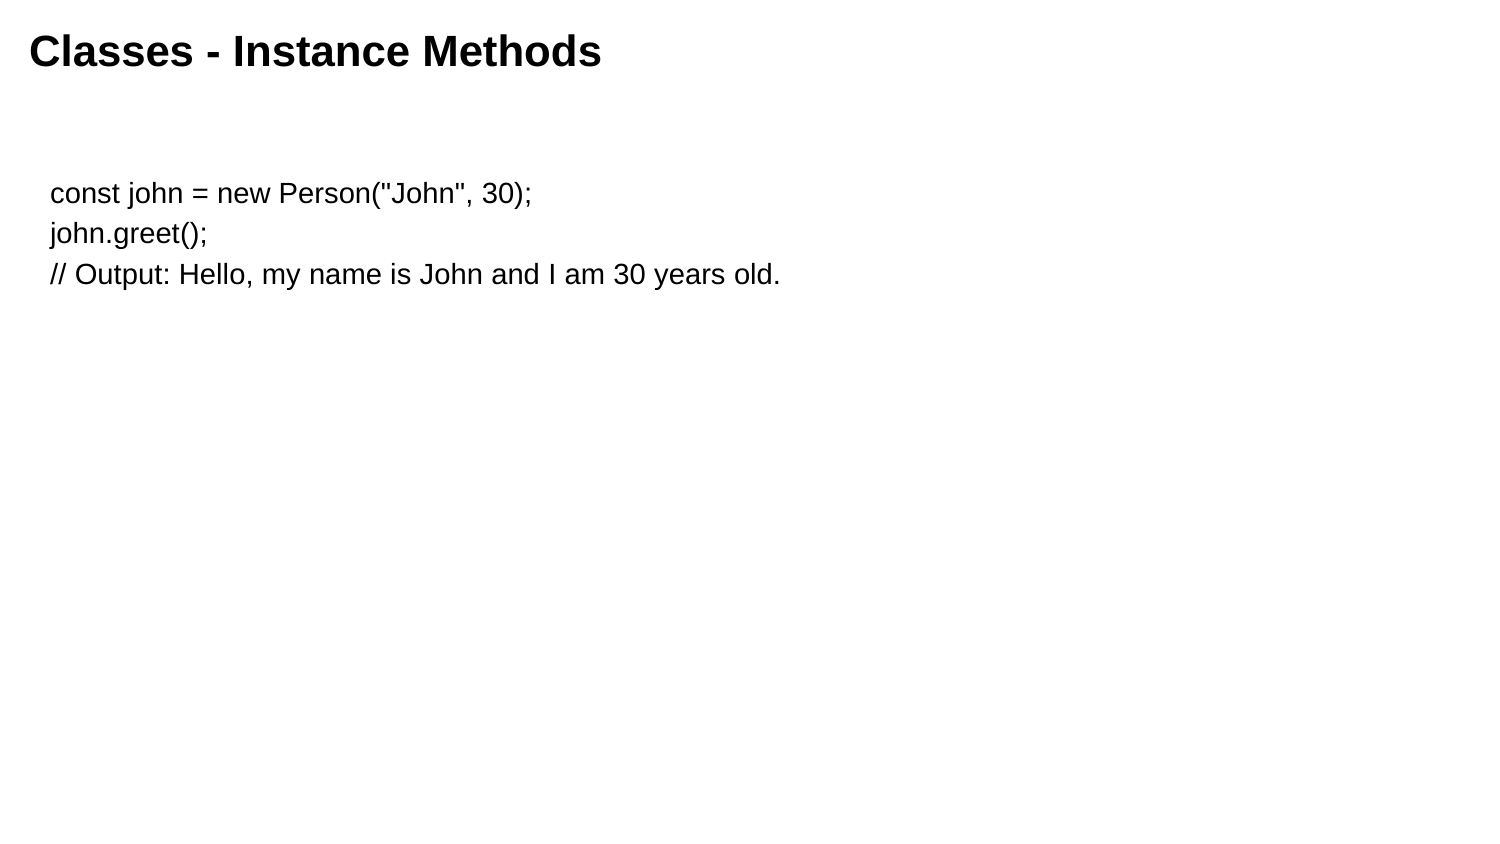

# Classes - Instance Methods

const john = new Person("John", 30);
john.greet();
// Output: Hello, my name is John and I am 30 years old.